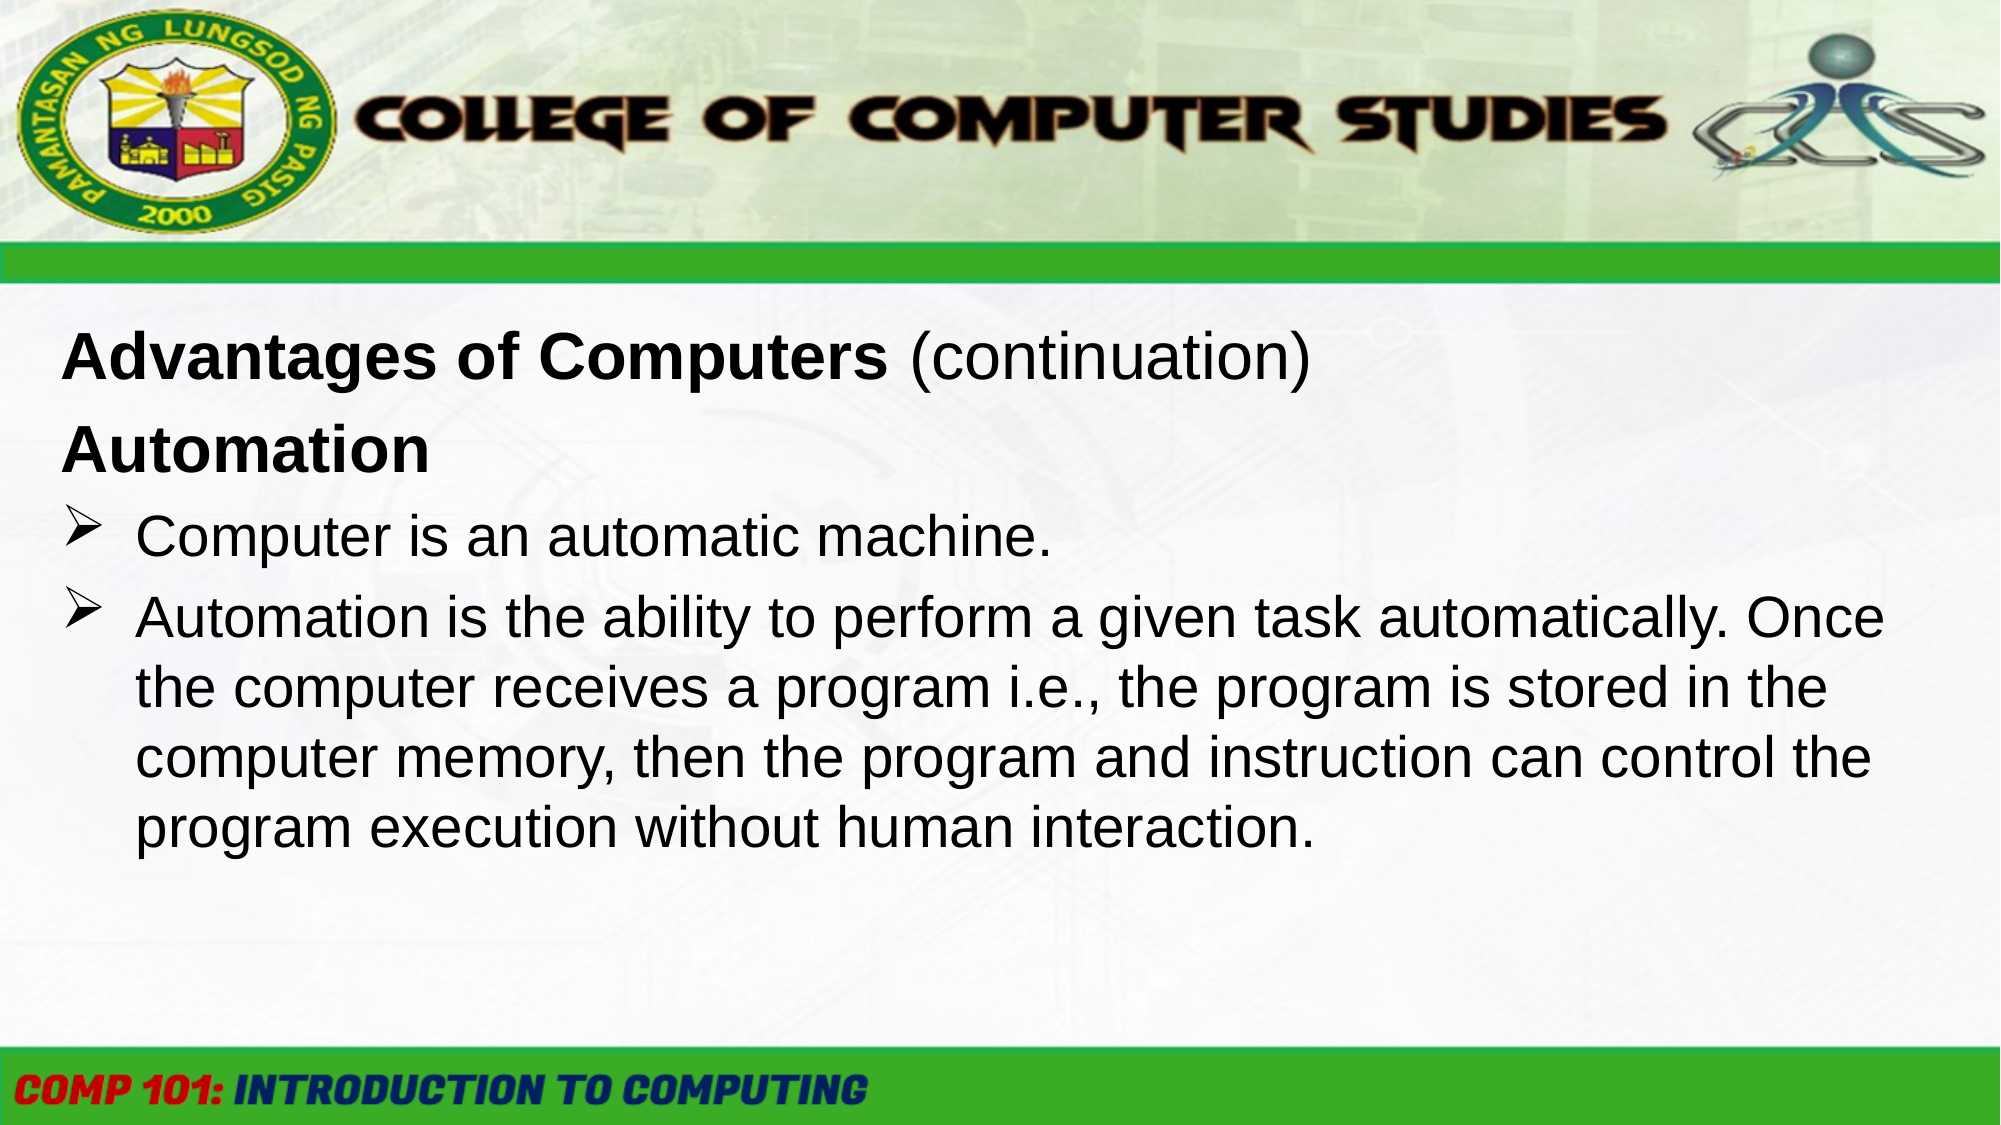

Advantages of Computers (continuation)
Automation
Computer is an automatic machine.
Automation is the ability to perform a given task automatically. Once the computer receives a program i.e., the program is stored in the computer memory, then the program and instruction can control the program execution without human interaction.